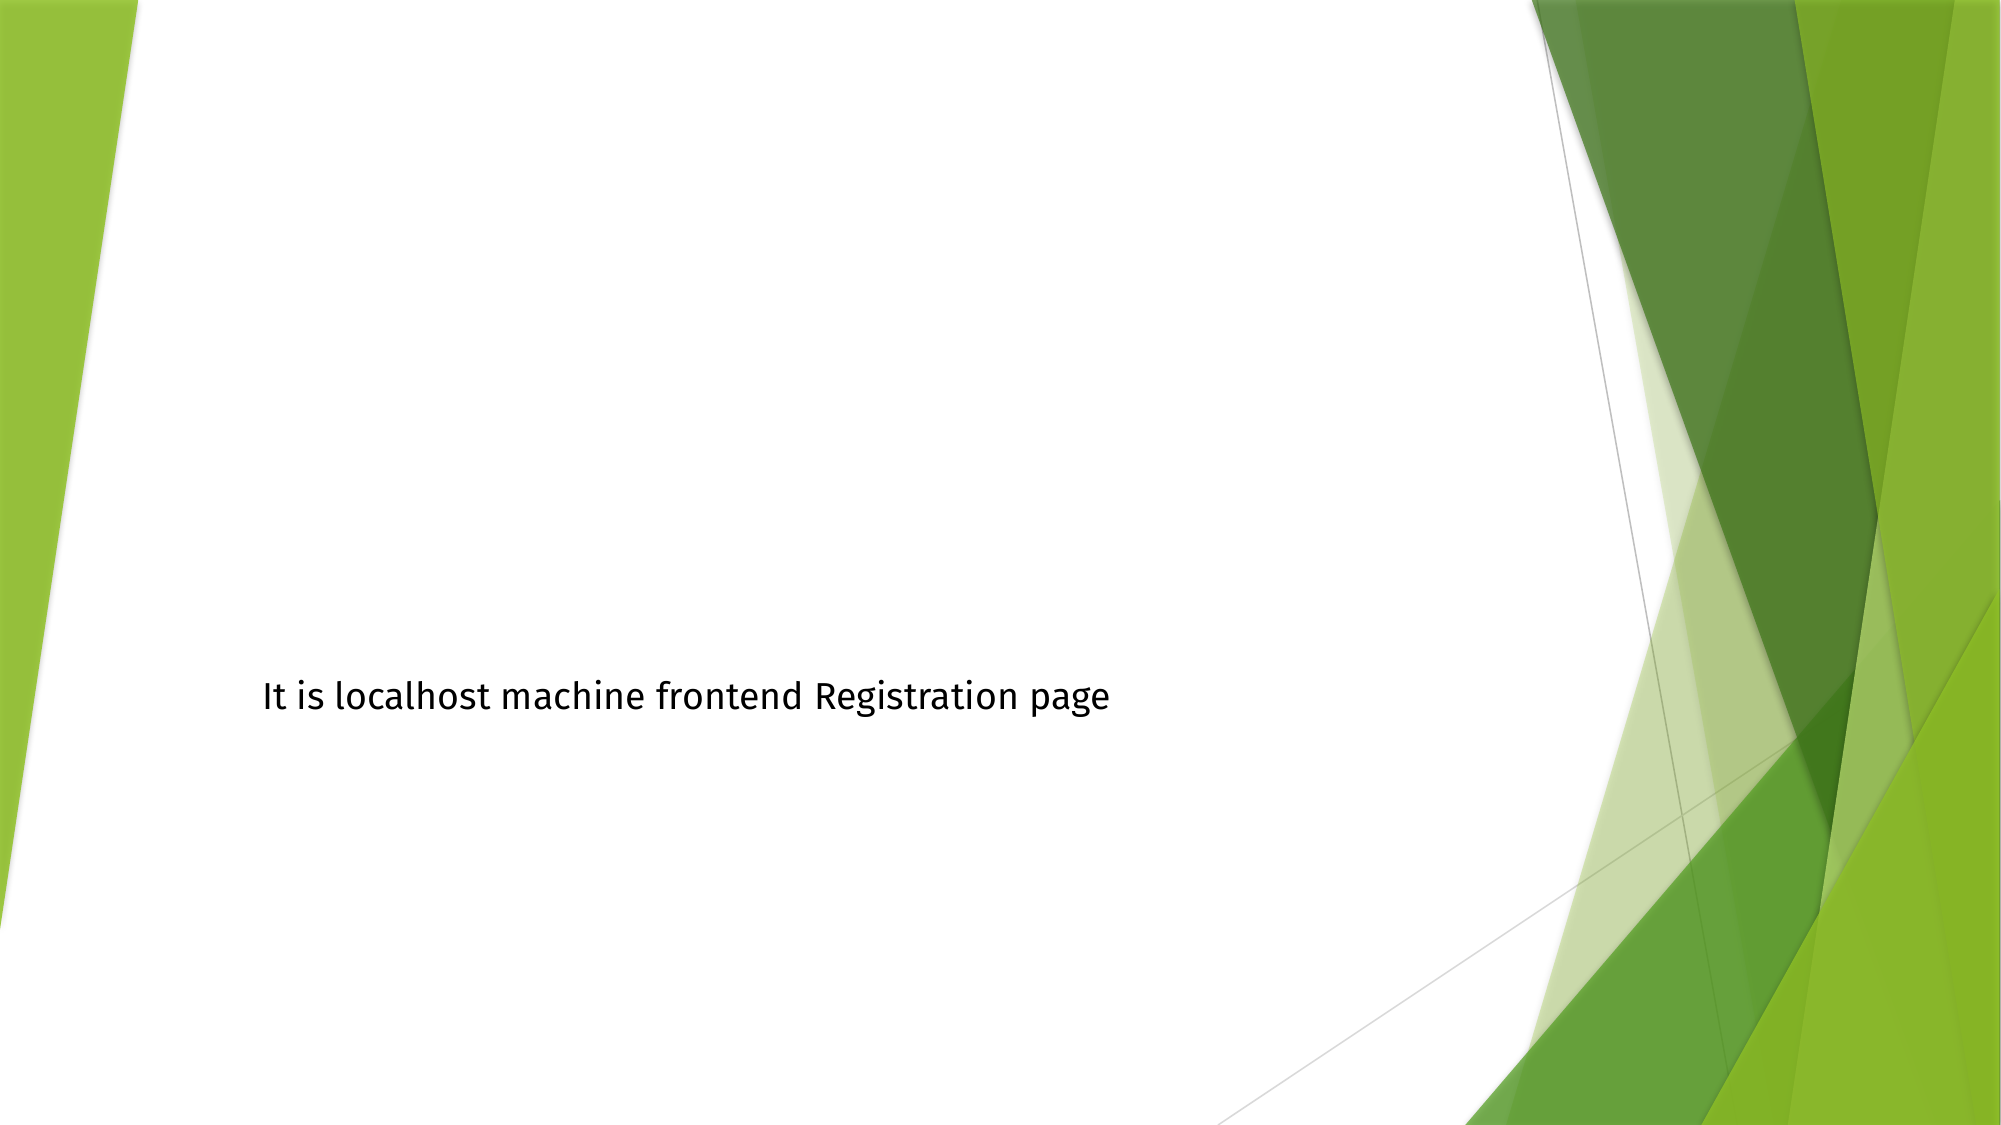

It is localhost machine frontend Registration page